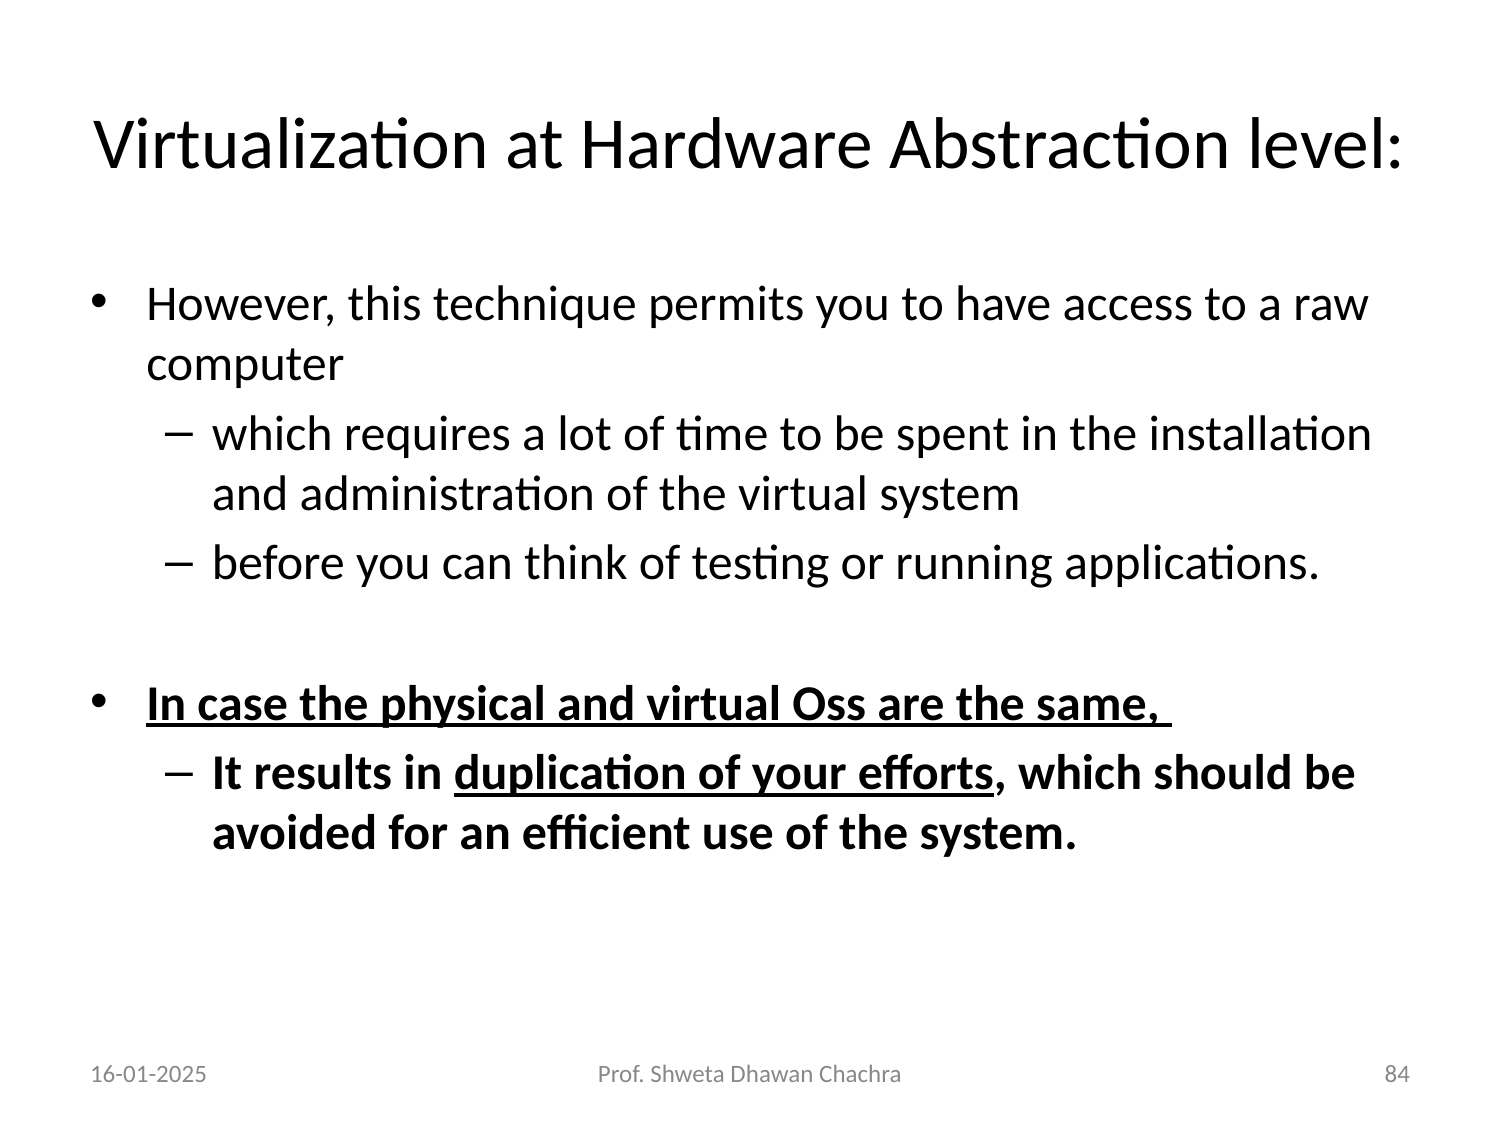

# Virtualization at Hardware Abstraction level:
However, this technique permits you to have access to a raw computer
which requires a lot of time to be spent in the installation and administration of the virtual system
before you can think of testing or running applications.

In case the physical and virtual Oss are the same,
It results in duplication of your efforts, which should be avoided for an efficient use of the system.
16-01-2025
Prof. Shweta Dhawan Chachra
84